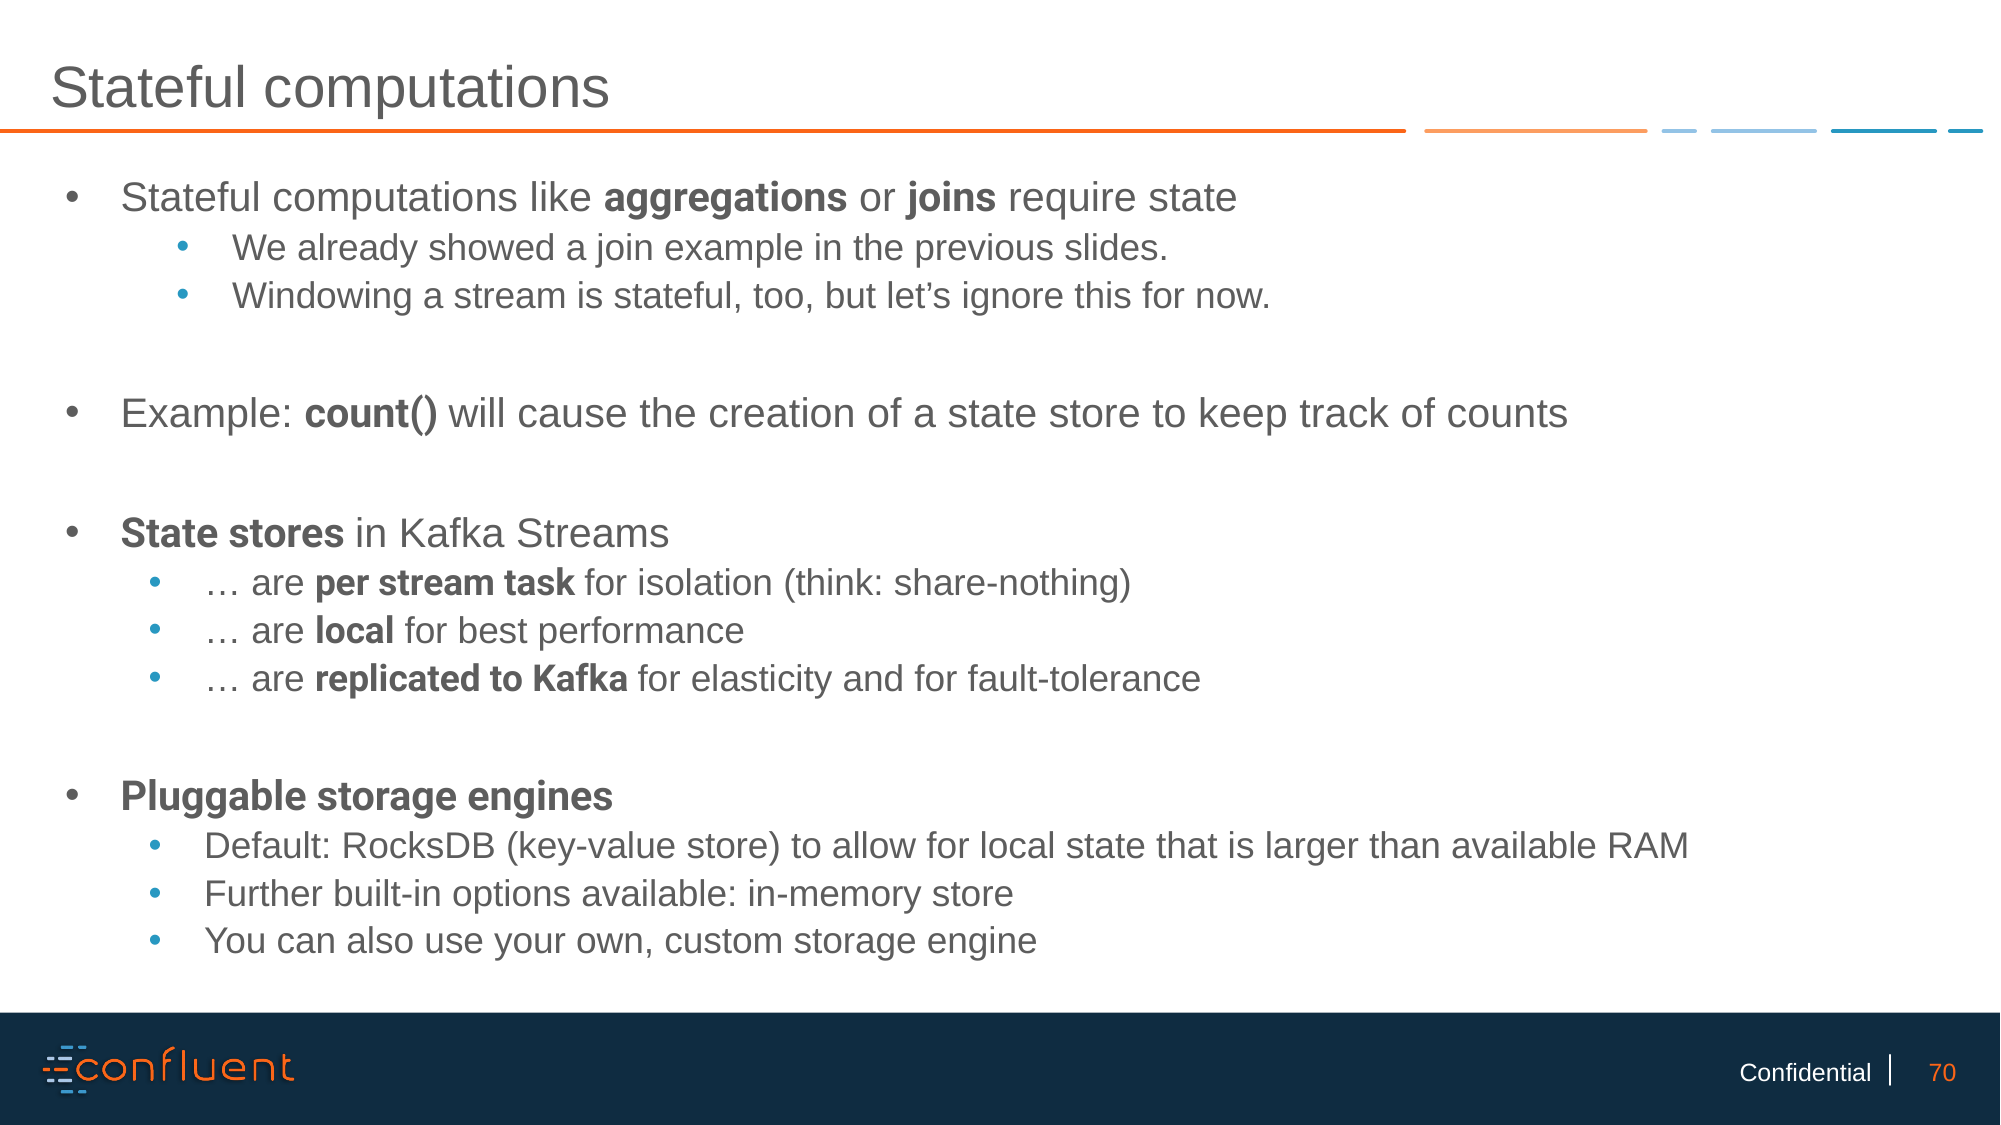

# Stateful computations
Stateful computations like aggregations or joins require state
We already showed a join example in the previous slides.
Windowing a stream is stateful, too, but let’s ignore this for now.

Example: count() will cause the creation of a state store to keep track of counts

State stores in Kafka Streams
… are per stream task for isolation (think: share-nothing)
… are local for best performance
… are replicated to Kafka for elasticity and for fault-tolerance

Pluggable storage engines
Default: RocksDB (key-value store) to allow for local state that is larger than available RAM
Further built-in options available: in-memory store
You can also use your own, custom storage engine